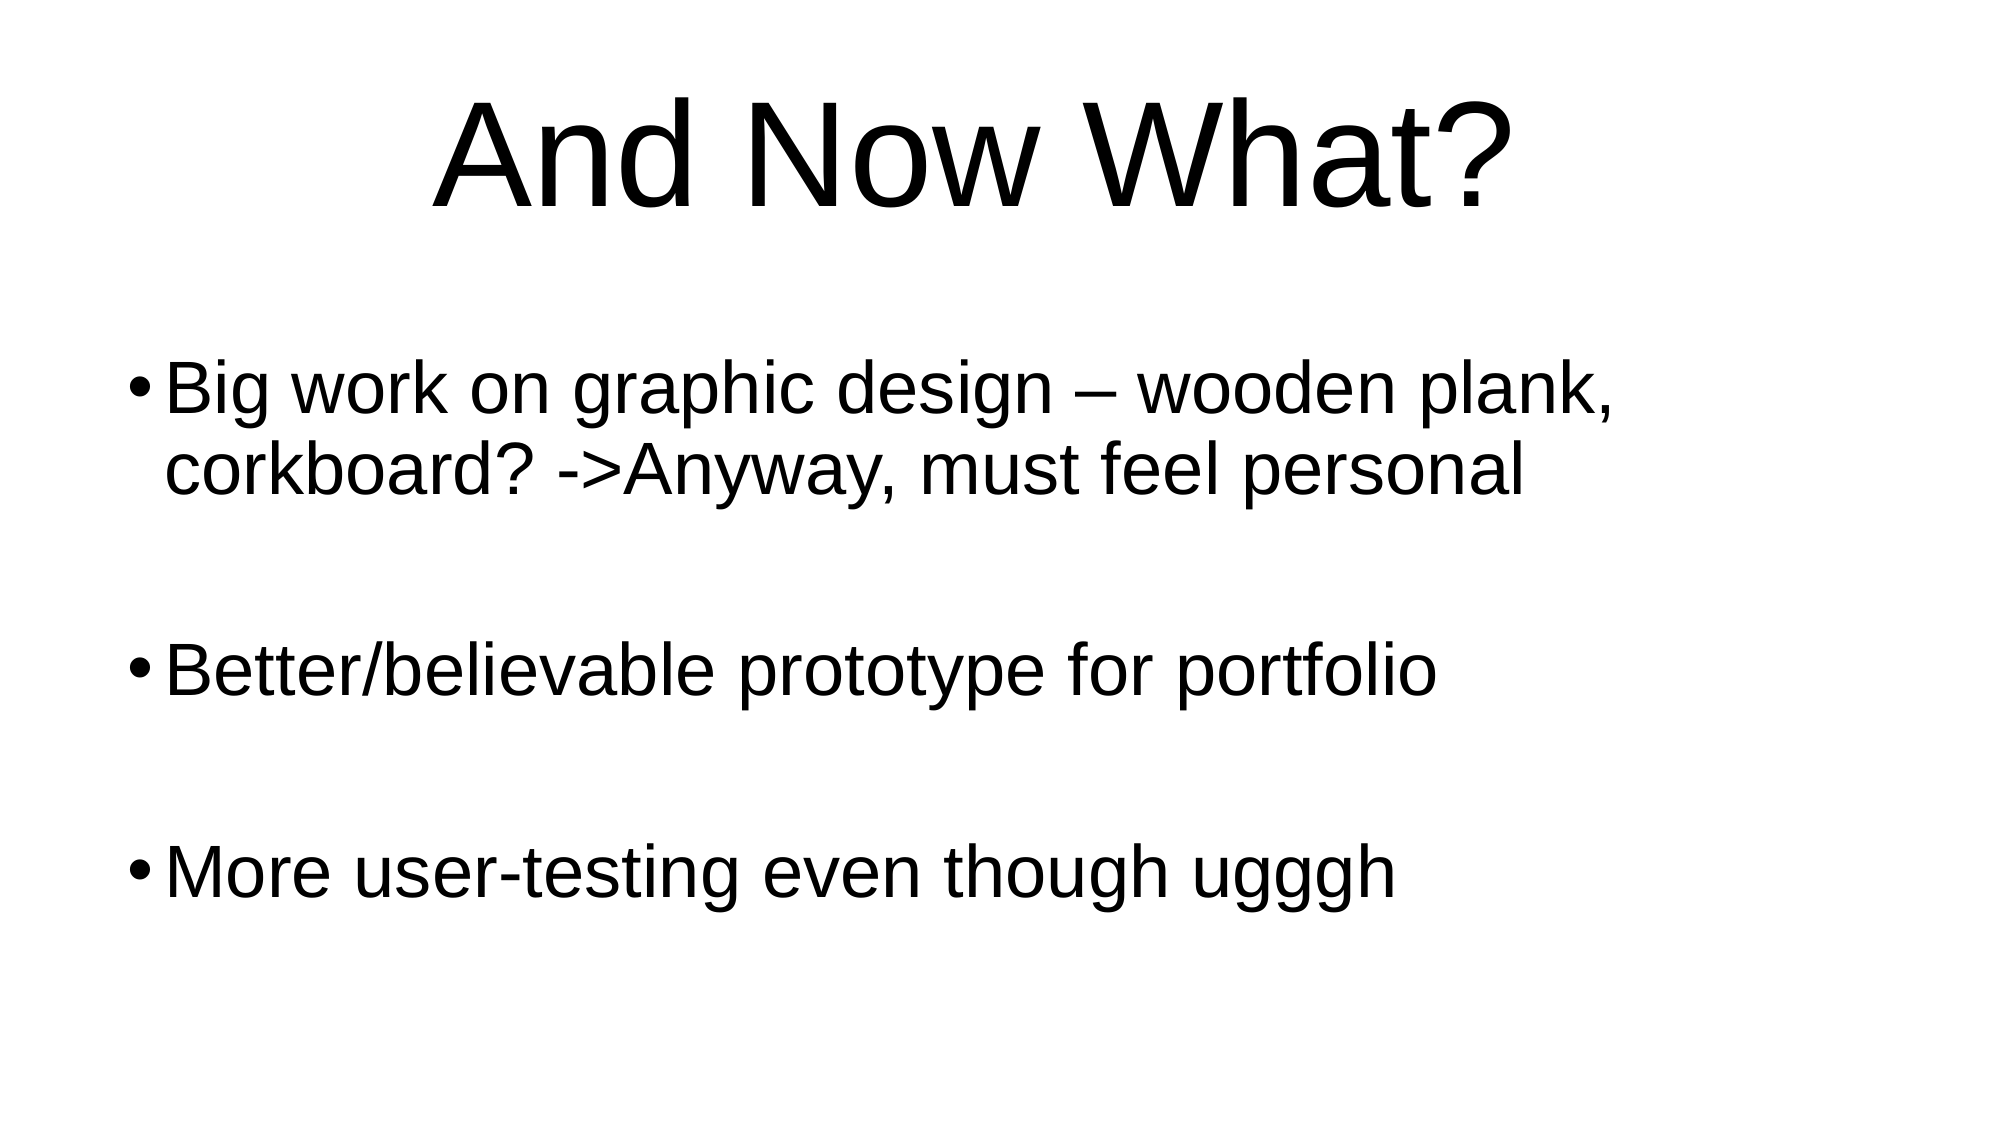

# And Now What?
Big work on graphic design – wooden plank, corkboard? ->Anyway, must feel personal

Better/believable prototype for portfolio

More user-testing even though ugggh